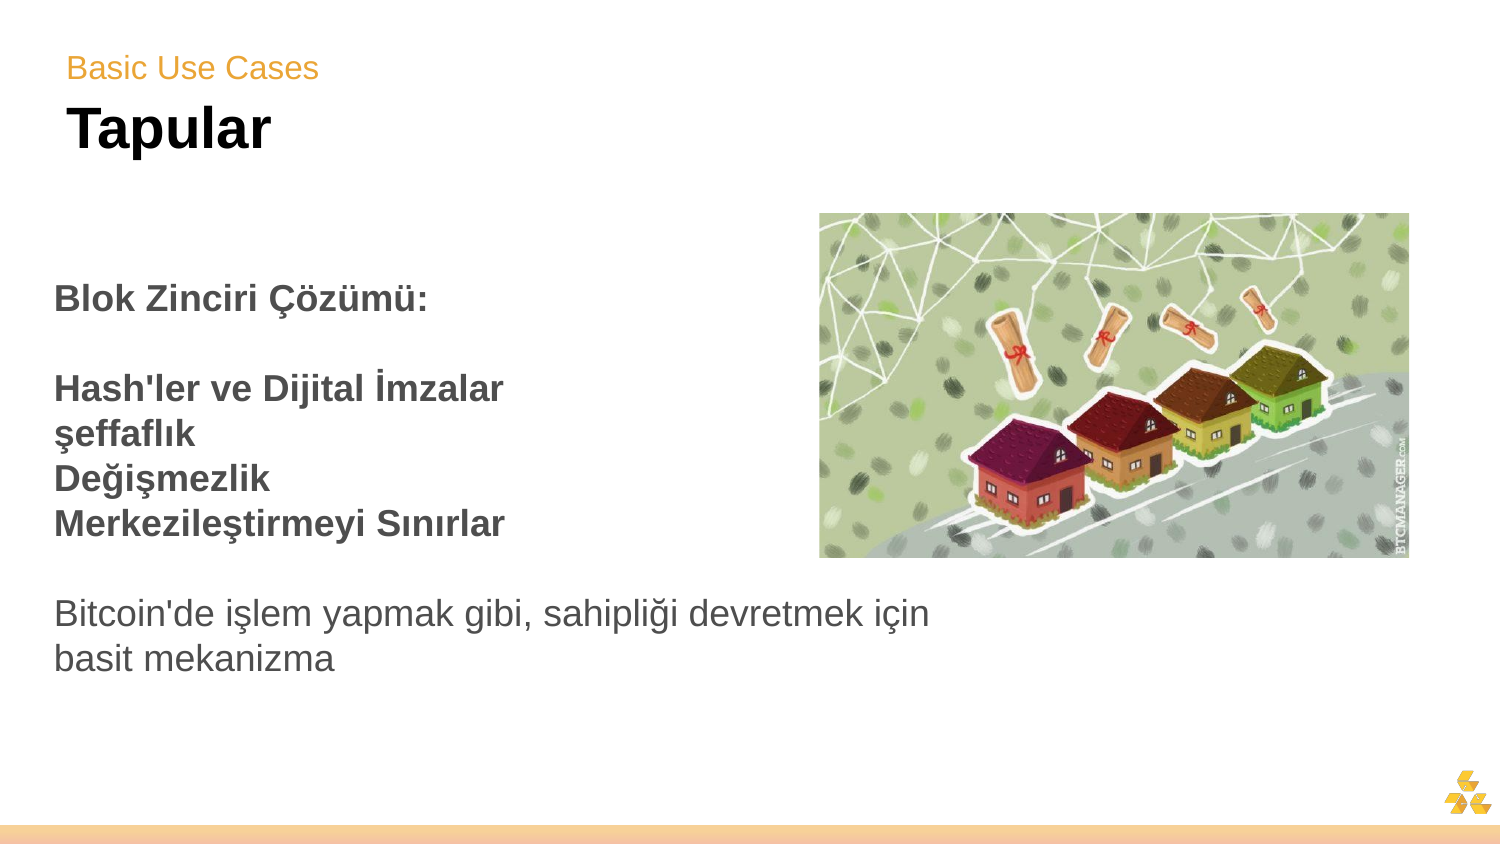

# Basic Use Cases
Tapular

Blok Zinciri Çözümü:

Hash'ler ve Dijital İmzalar
şeffaflık
Değişmezlik
Merkezileştirmeyi Sınırlar

Bitcoin'de işlem yapmak gibi, sahipliği devretmek için basit mekanizma